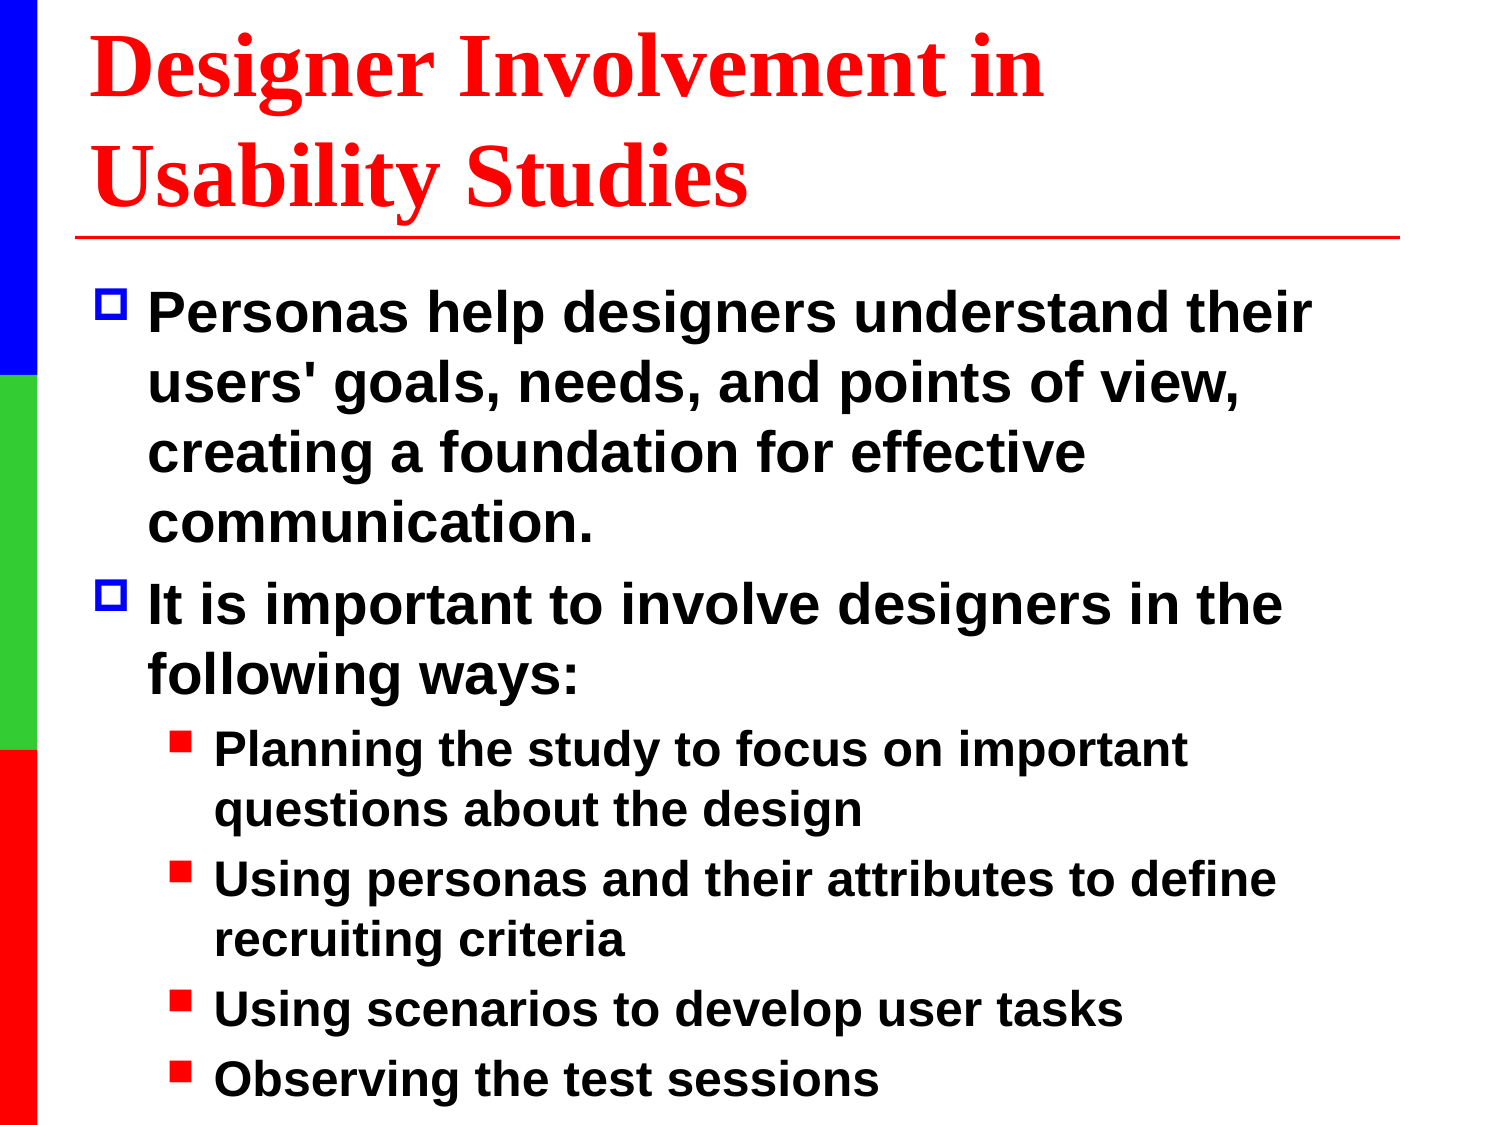

# Designer Involvement in Usability Studies
Personas help designers understand their users' goals, needs, and points of view, creating a foundation for effective communication.
It is important to involve designers in the following ways:
Planning the study to focus on important questions about the design
Using personas and their attributes to define recruiting criteria
Using scenarios to develop user tasks
Observing the test sessions
Collaboratively analyzing study findings